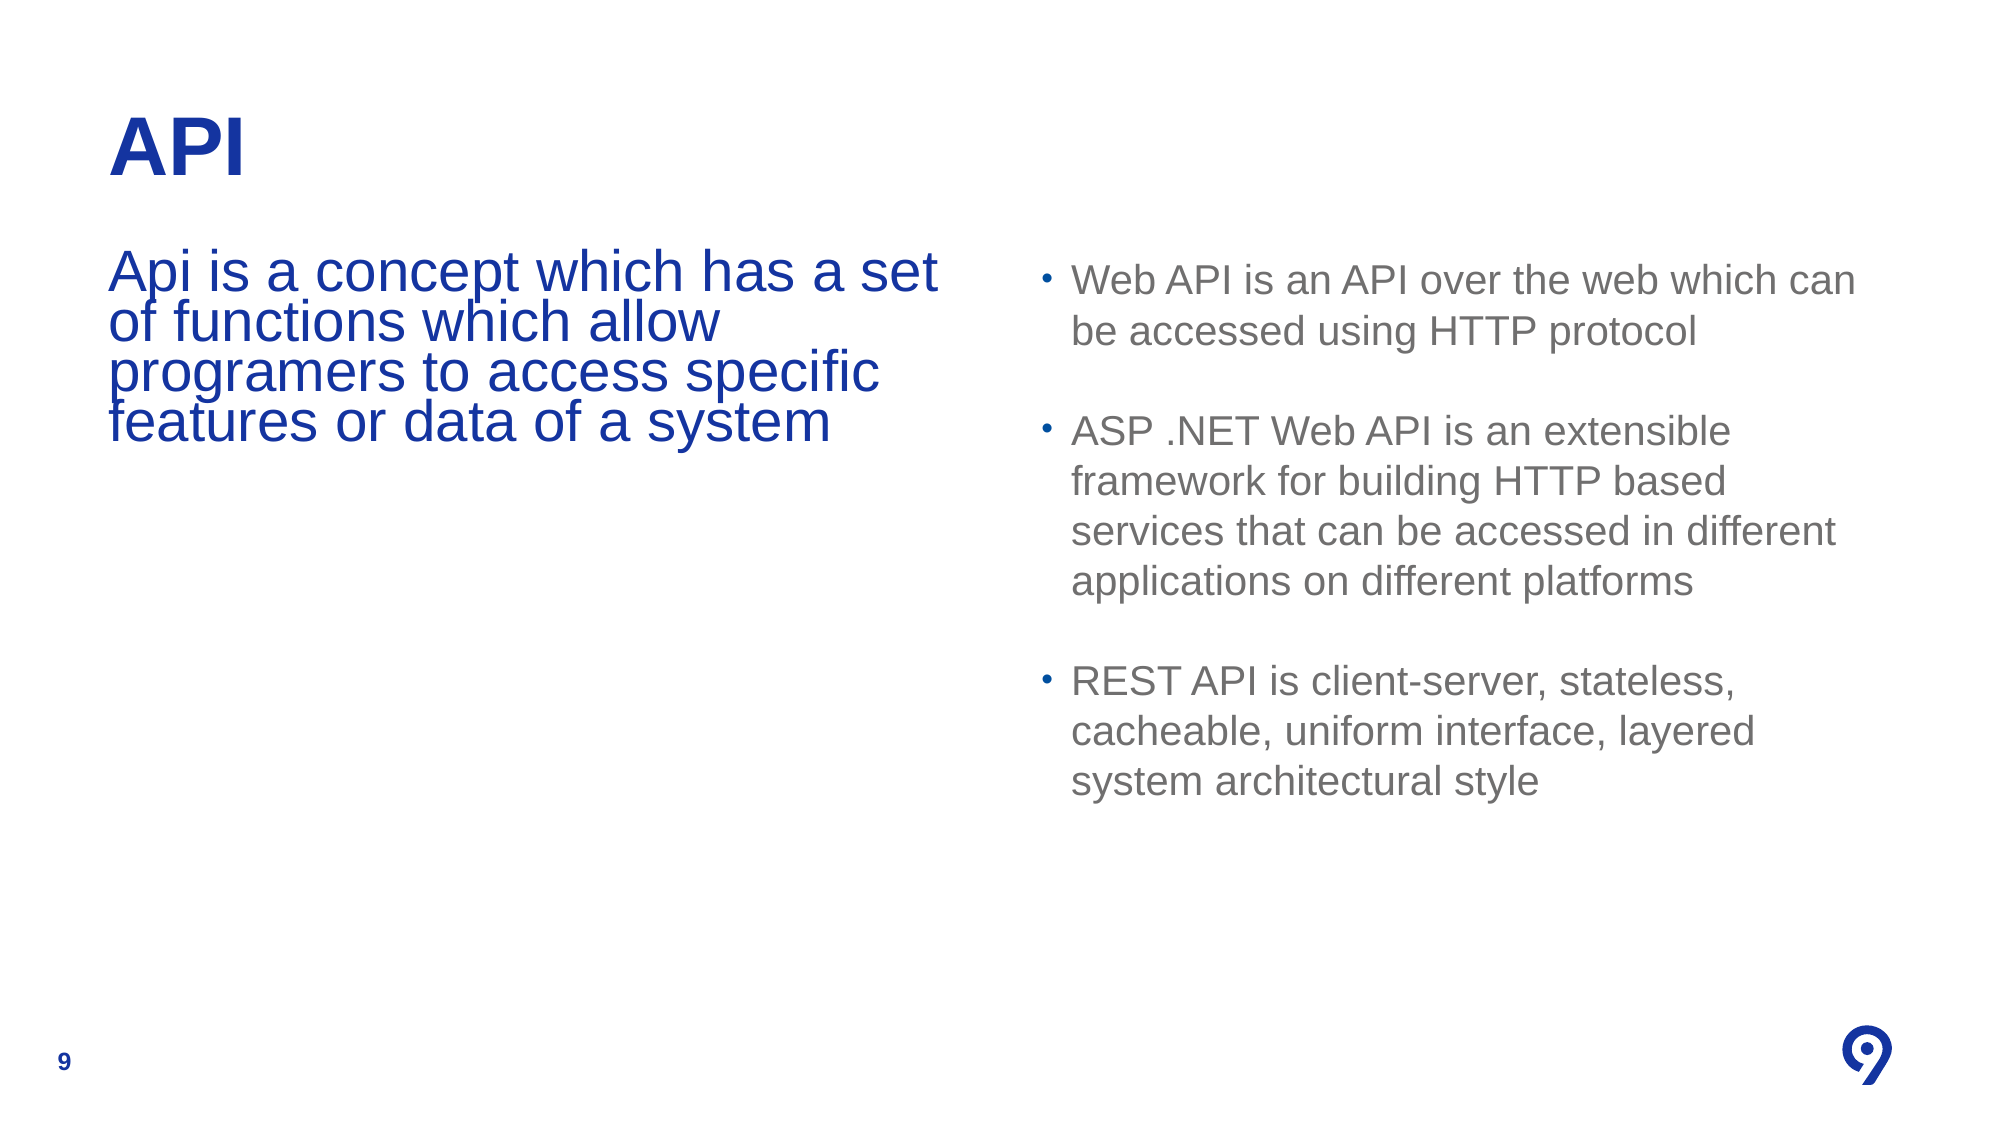

# api
Api is a concept which has a set of functions which allow programers to access specific features or data of a system

Web API is an API over the web which can be accessed using HTTP protocol

ASP .NET Web API is an extensible framework for building HTTP based services that can be accessed in different applications on different platforms

REST API is client-server, stateless, cacheable, uniform interface, layered system architectural style
Title of this presentation (Footer Text)
9